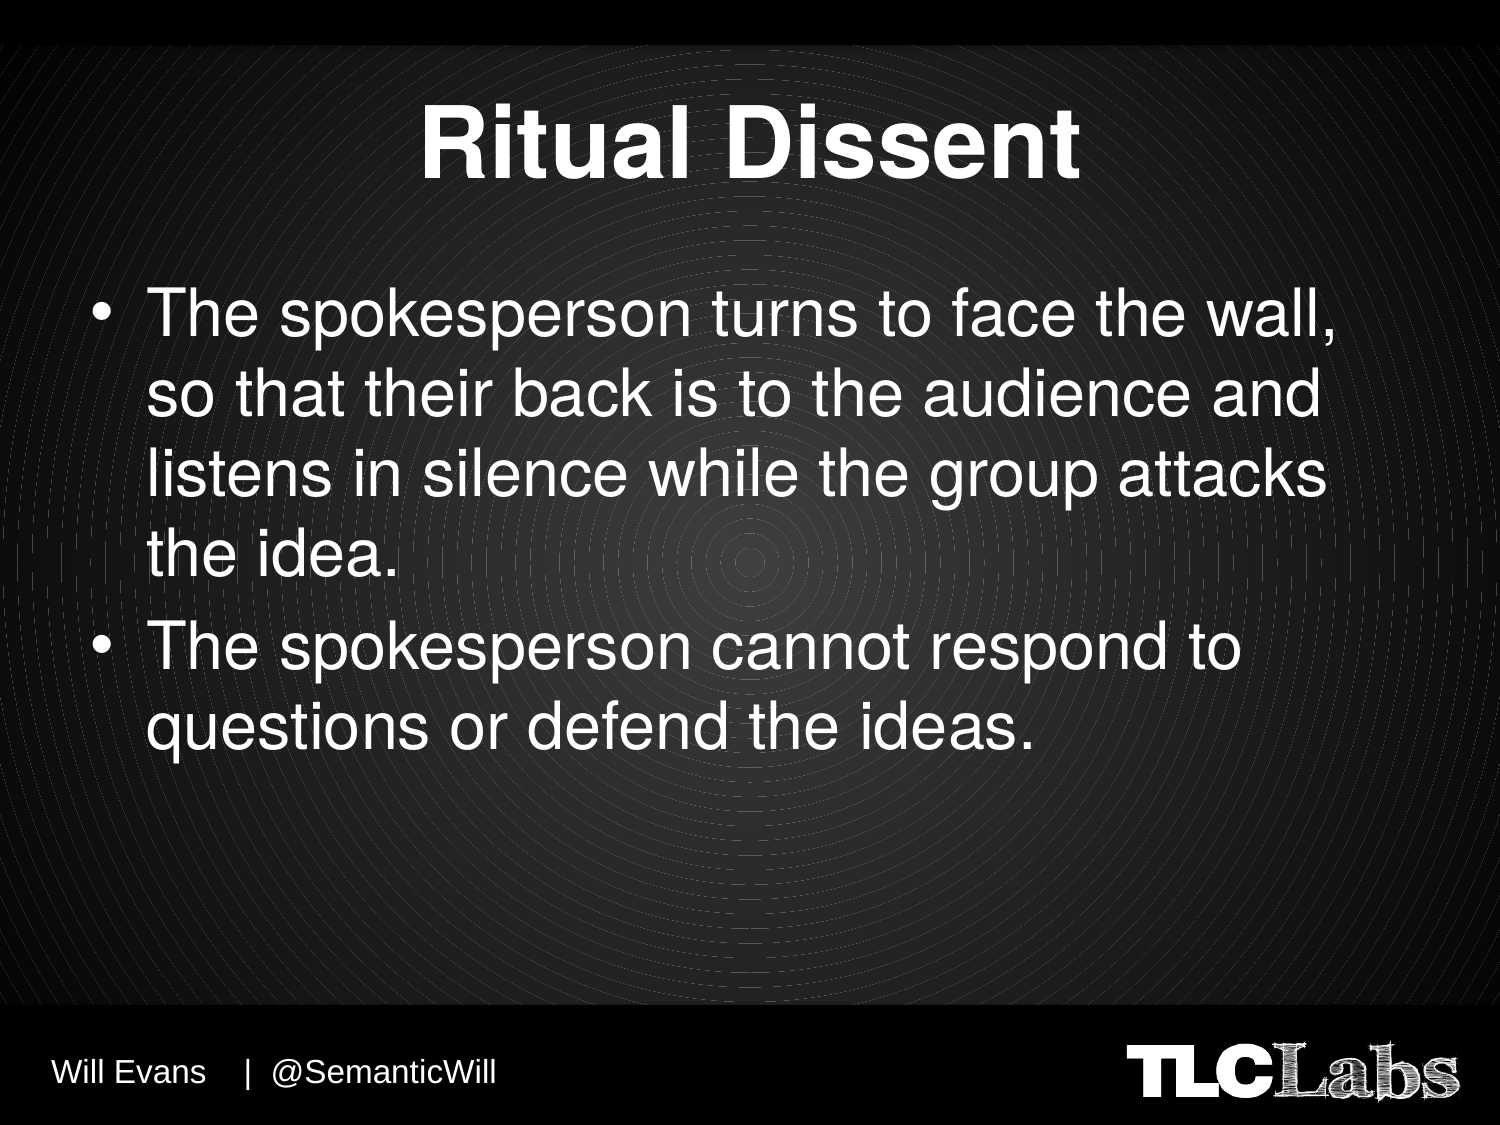

# Ritual Dissent
The spokesperson turns to face the wall, so that their back is to the audience and listens in silence while the group attacks the idea.
The spokesperson cannot respond to questions or defend the ideas.